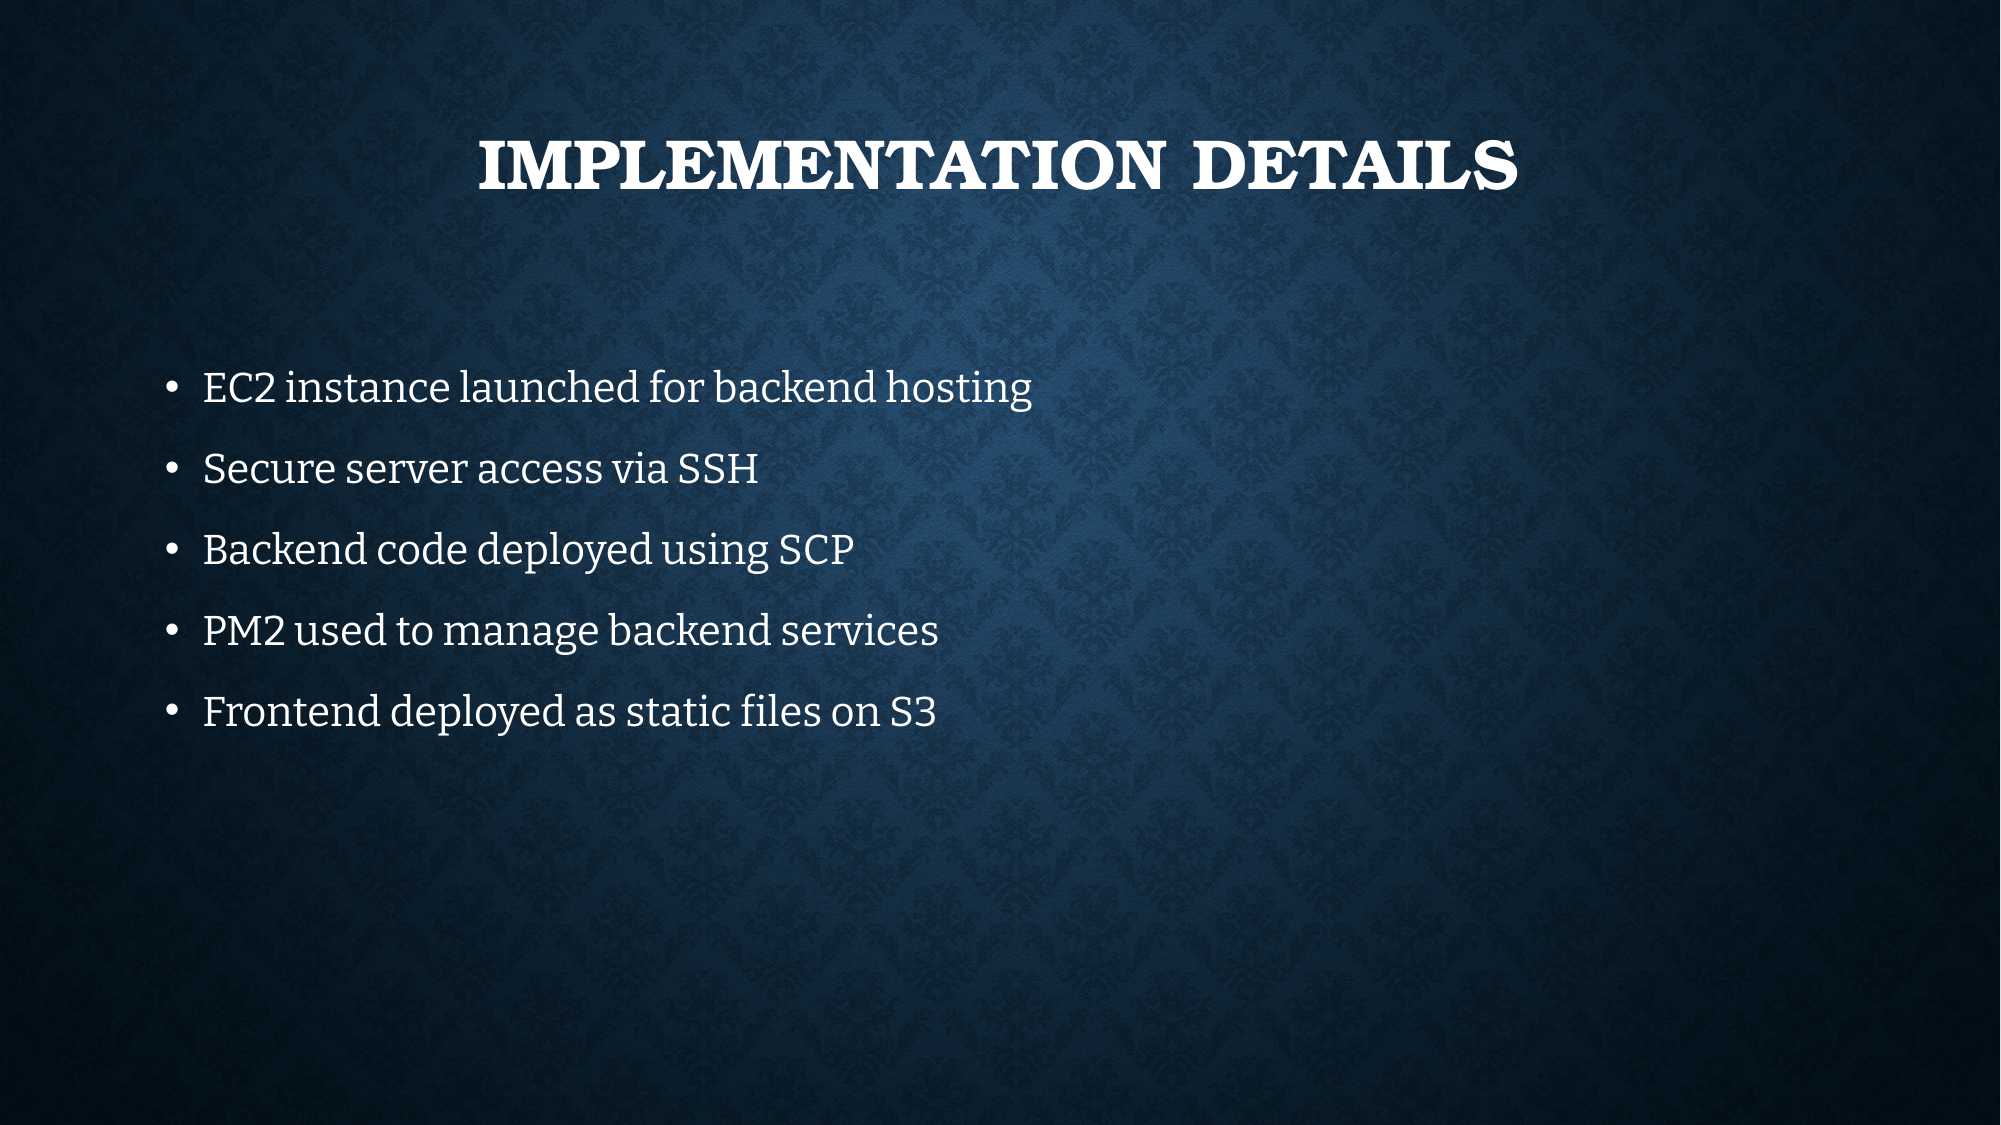

# Implementation Details
EC2 instance launched for backend hosting
Secure server access via SSH
Backend code deployed using SCP
PM2 used to manage backend services
Frontend deployed as static files on S3